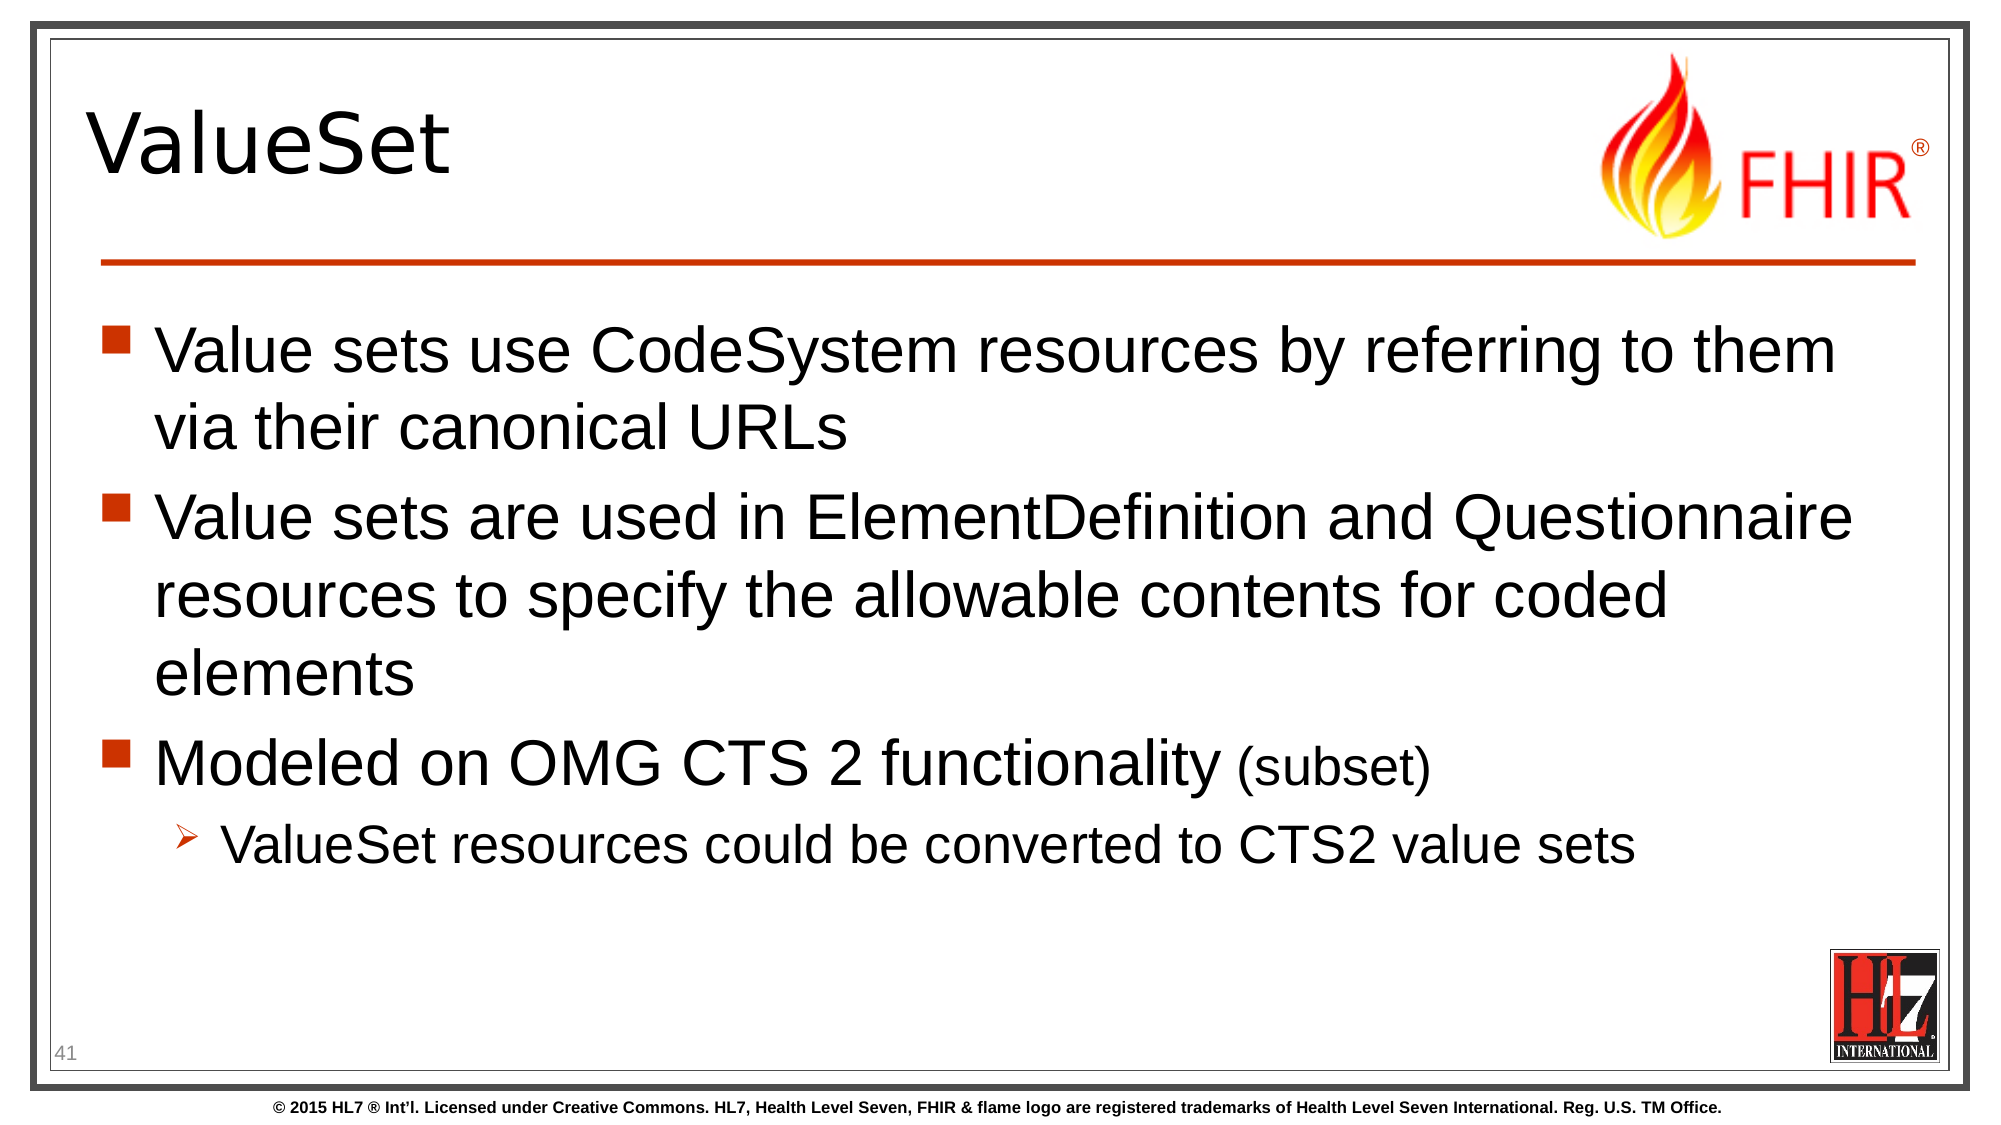

# ValueSet
Value sets use CodeSystem resources by referring to them via their canonical URLs
Value sets are used in ElementDefinition and Questionnaire resources to specify the allowable contents for coded elements
Modeled on OMG CTS 2 functionality (subset)
ValueSet resources could be converted to CTS2 value sets

41